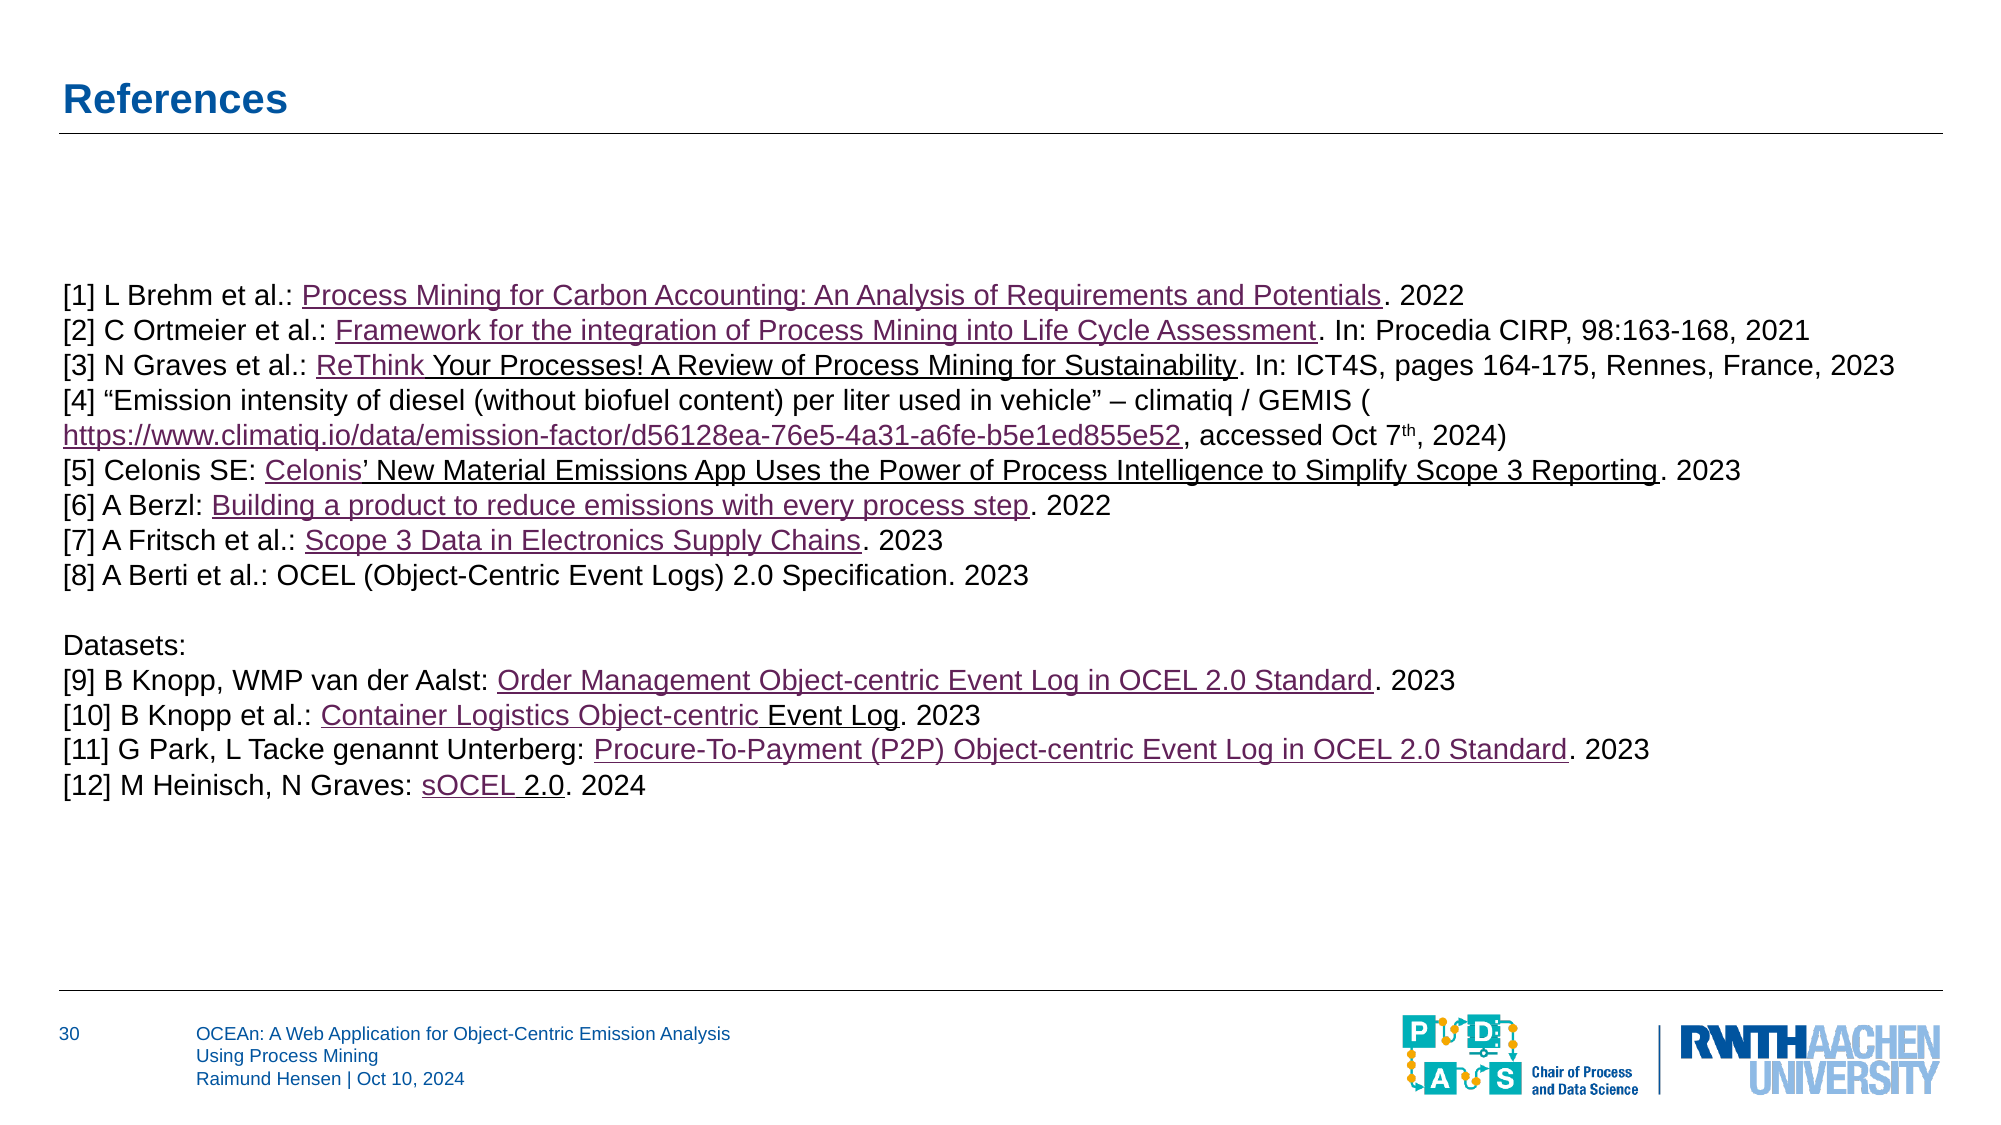

# References
[1] L Brehm et al.: Process Mining for Carbon Accounting: An Analysis of Requirements and Potentials. 2022
[2] C Ortmeier et al.: Framework for the integration of Process Mining into Life Cycle Assessment. In: Procedia CIRP, 98:163-168, 2021
[3] N Graves et al.: ReThink Your Processes! A Review of Process Mining for Sustainability. In: ICT4S, pages 164-175, Rennes, France, 2023
[4] “Emission intensity of diesel (without biofuel content) per liter used in vehicle” – climatiq / GEMIS (https://www.climatiq.io/data/emission-factor/d56128ea-76e5-4a31-a6fe-b5e1ed855e52, accessed Oct 7th, 2024)
[5] Celonis SE: Celonis’ New Material Emissions App Uses the Power of Process Intelligence to Simplify Scope 3 Reporting. 2023
[6] A Berzl: Building a product to reduce emissions with every process step. 2022
[7] A Fritsch et al.: Scope 3 Data in Electronics Supply Chains. 2023
[8] A Berti et al.: OCEL (Object-Centric Event Logs) 2.0 Specification. 2023

Datasets:
[9] B Knopp, WMP van der Aalst: Order Management Object-centric Event Log in OCEL 2.0 Standard. 2023
[10] B Knopp et al.: Container Logistics Object-centric Event Log. 2023
[11] G Park, L Tacke genannt Unterberg: Procure-To-Payment (P2P) Object-centric Event Log in OCEL 2.0 Standard. 2023
[12] M Heinisch, N Graves: sOCEL 2.0. 2024